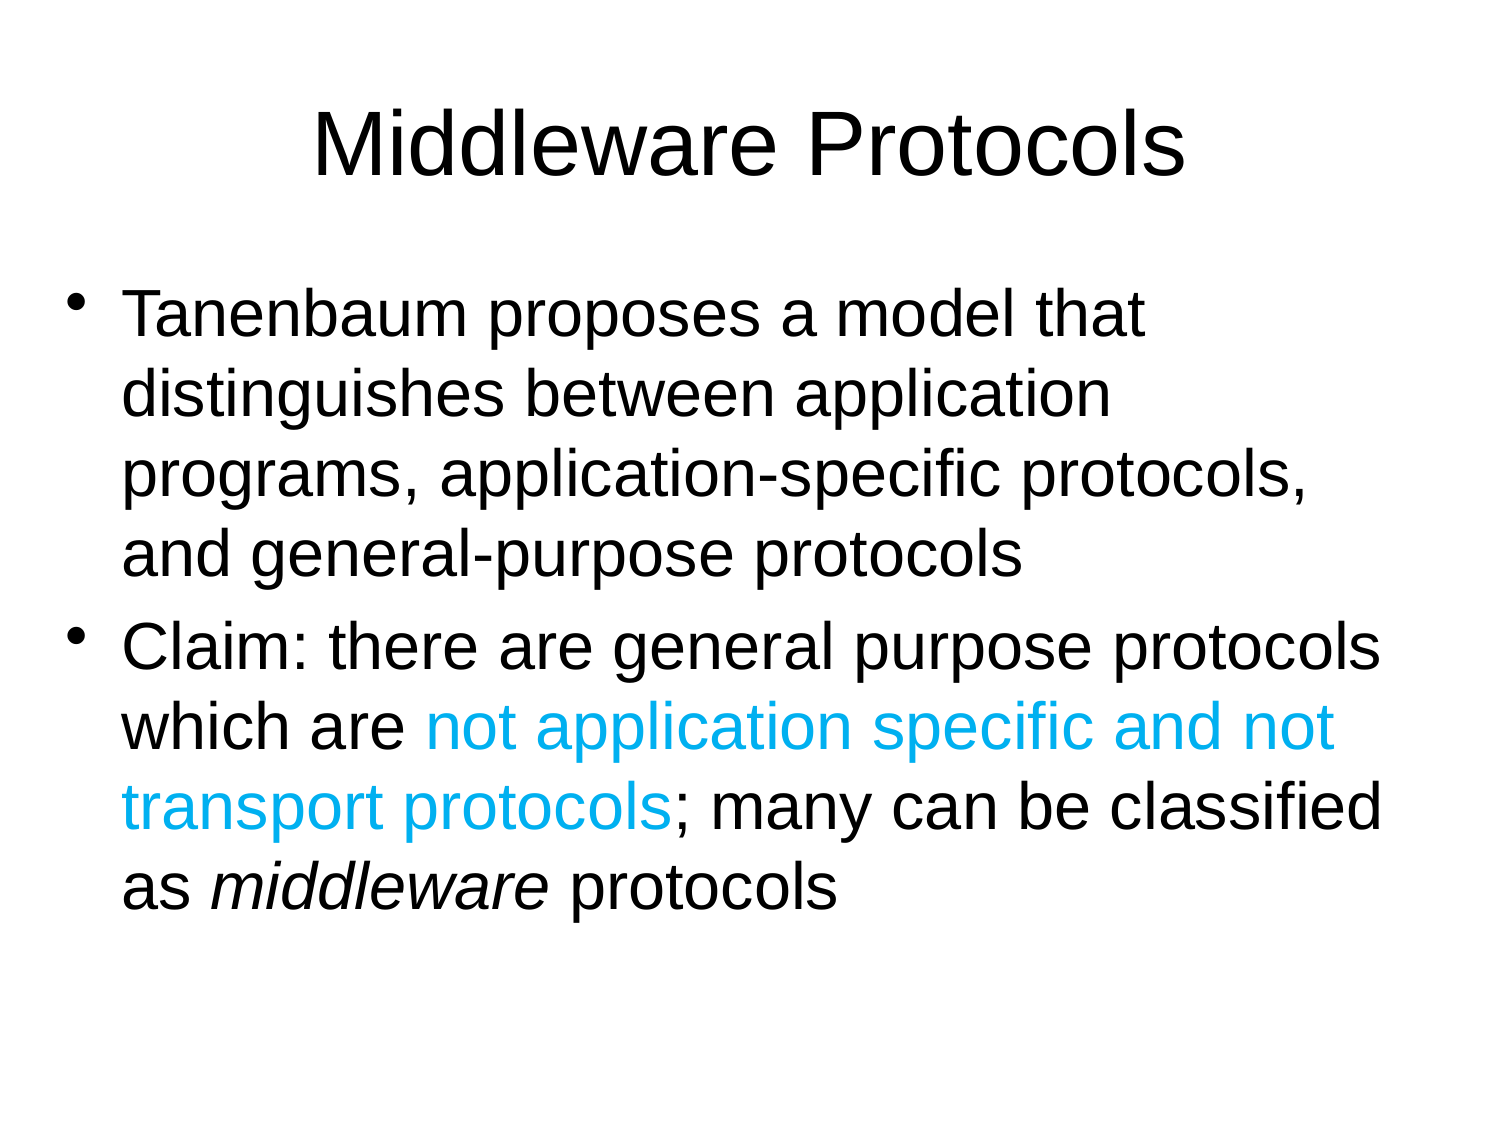

# Middleware Protocols
Tanenbaum proposes a model that distinguishes between application programs, application-specific protocols, and general-purpose protocols
Claim: there are general purpose protocols which are not application specific and not transport protocols; many can be classified as middleware protocols